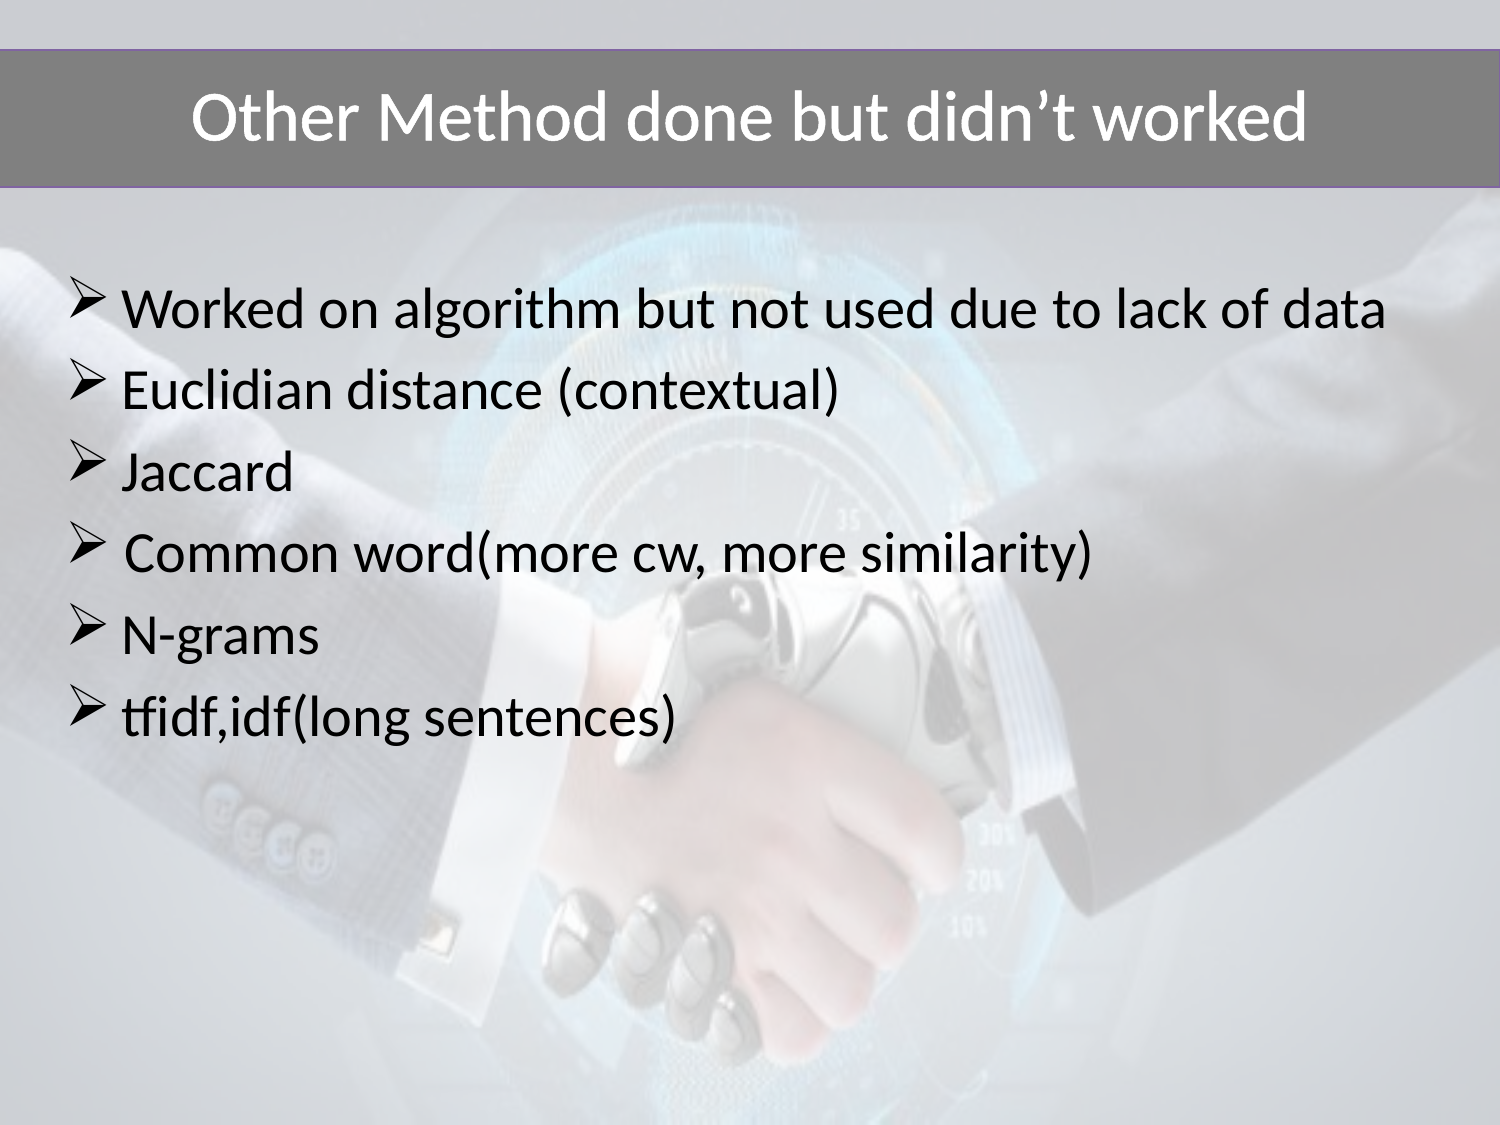

# Other Method done but didn’t worked

Worked on algorithm but not used due to lack of data
Euclidian distance (contextual)
Jaccard
 Common word(more cw, more similarity)
N-grams
tfidf,idf(long sentences)